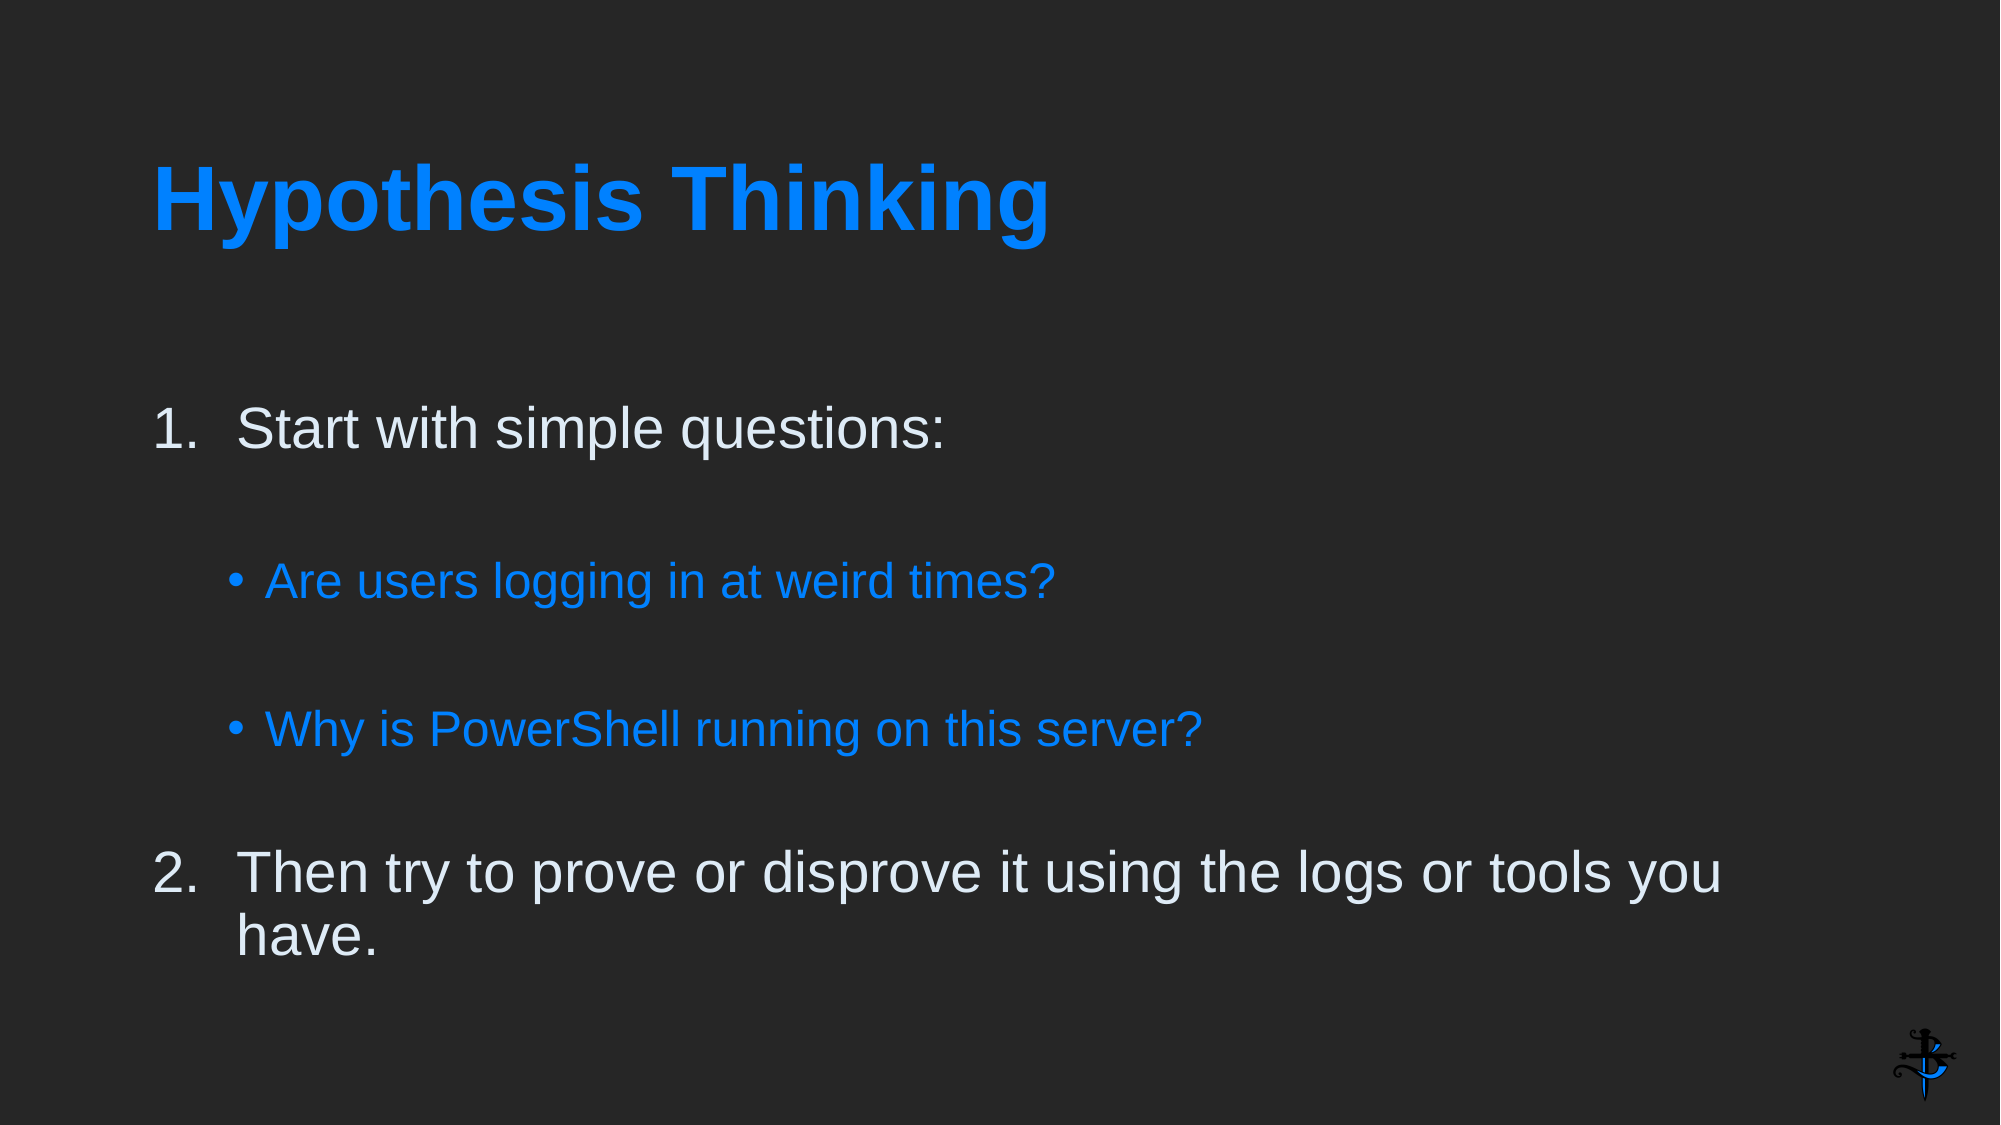

# Hypothesis Thinking
Start with simple questions:

Are users logging in at weird times?

Why is PowerShell running on this server?

Then try to prove or disprove it using the logs or tools you have.